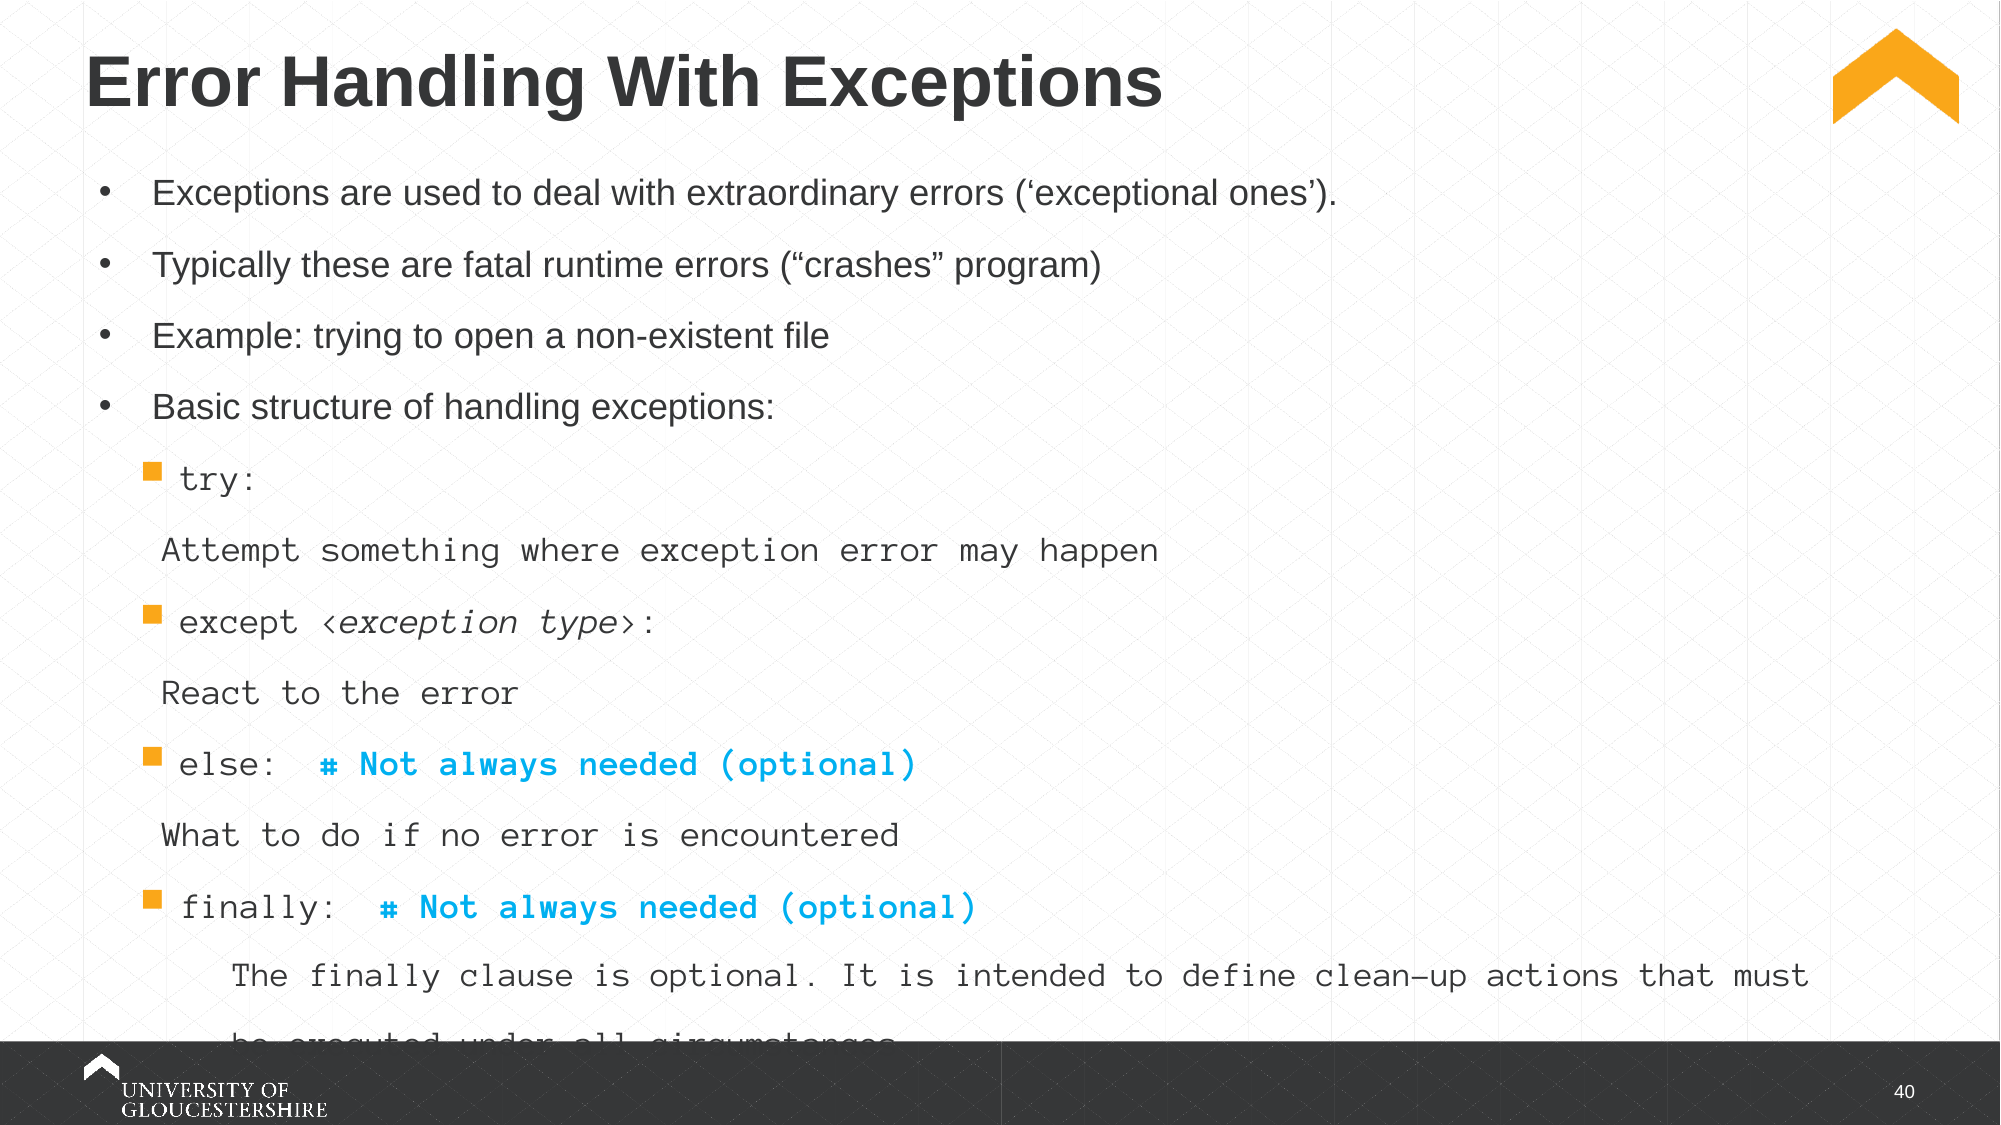

# Error Handling With Exceptions
Exceptions are used to deal with extraordinary errors (‘exceptional ones’).
Typically these are fatal runtime errors (“crashes” program)
Example: trying to open a non-existent file
Basic structure of handling exceptions:
try:
	Attempt something where exception error may happen
except <exception type>:
	React to the error
else:  # Not always needed (optional)
	What to do if no error is encountered
finally:  # Not always needed (optional)
 The finally clause is optional. It is intended to define clean-up actions that must
 be executed under all circumstances